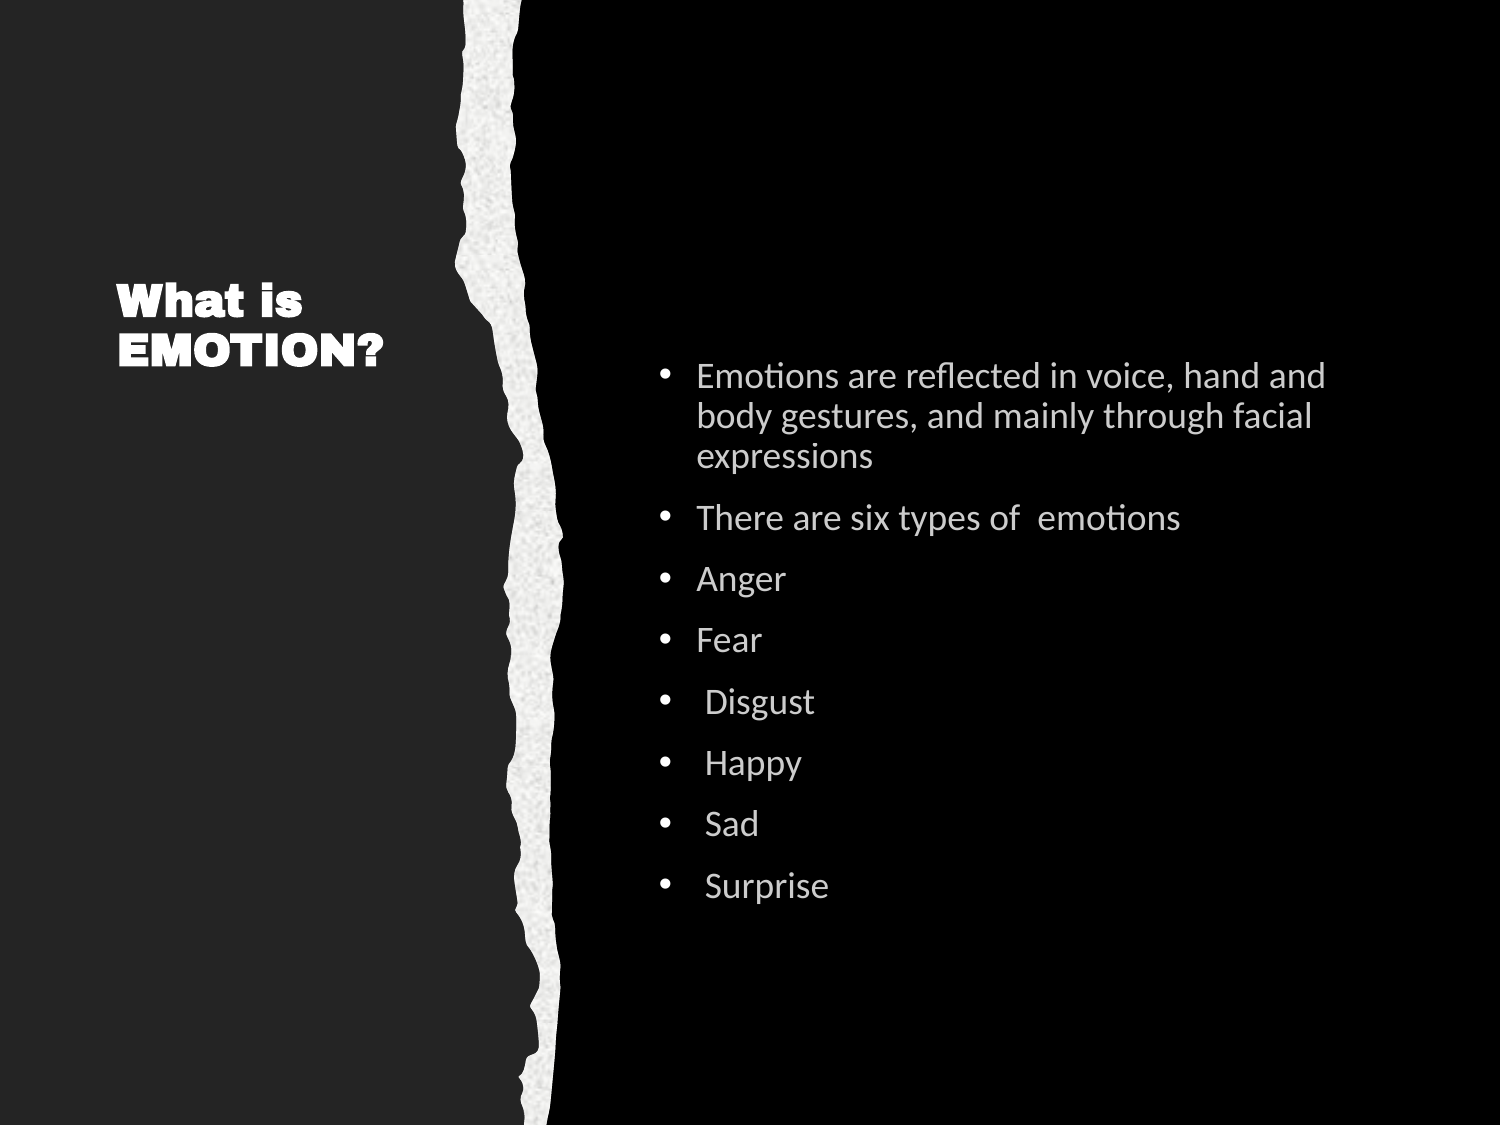

# What is EMOTION?

Emotions are reflected in voice, hand and body gestures, and mainly through facial expressions
There are six types of  emotions
Anger
Fear
 Disgust
 Happy
 Sad
 Surprise